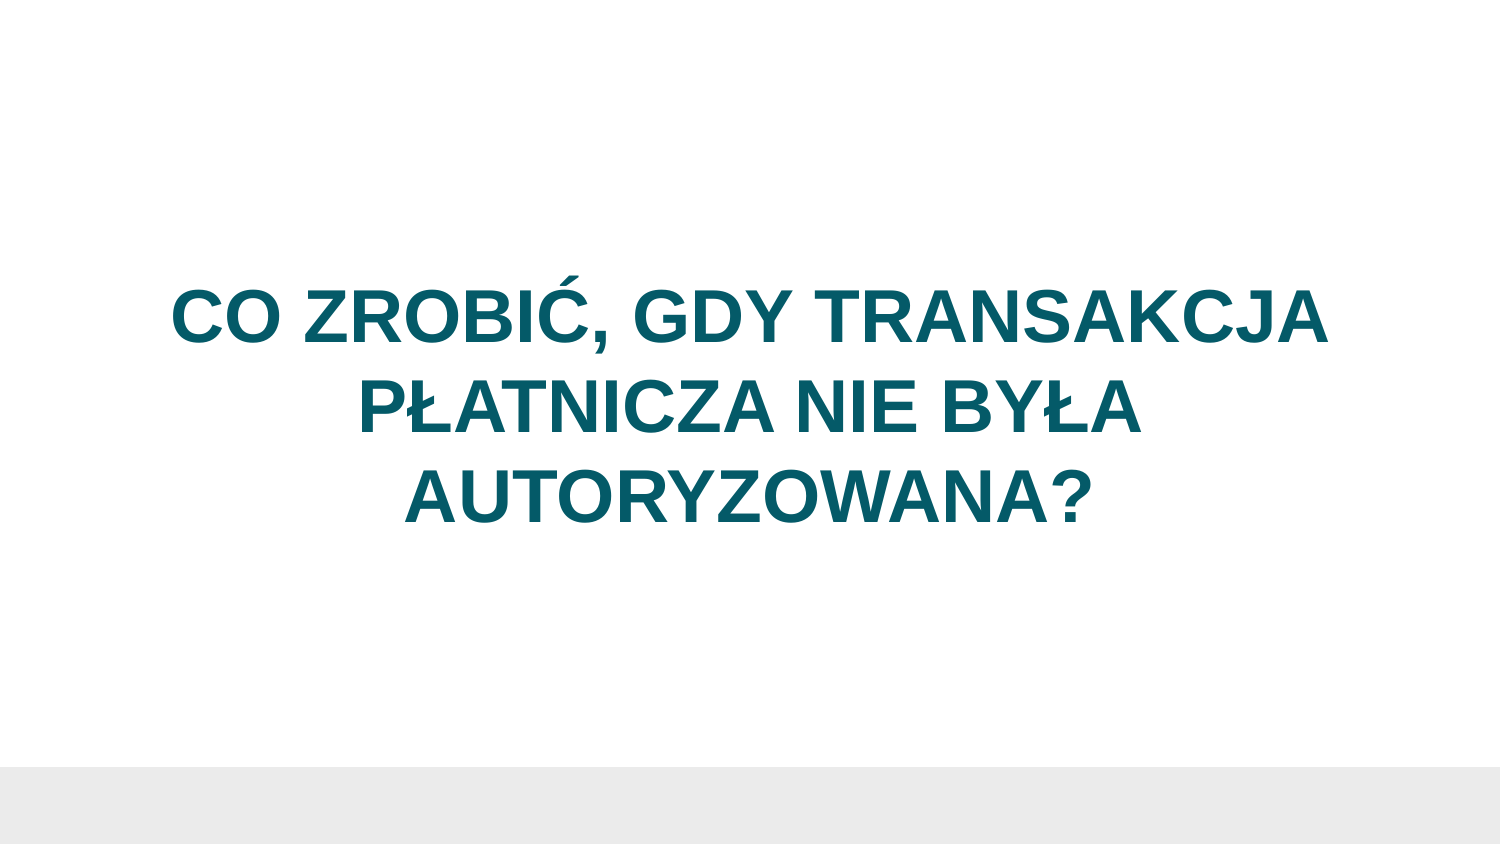

# CO ZROBIĆ, GDY TRANSAKCJA PŁATNICZA NIE BYŁA AUTORYZOWANA?